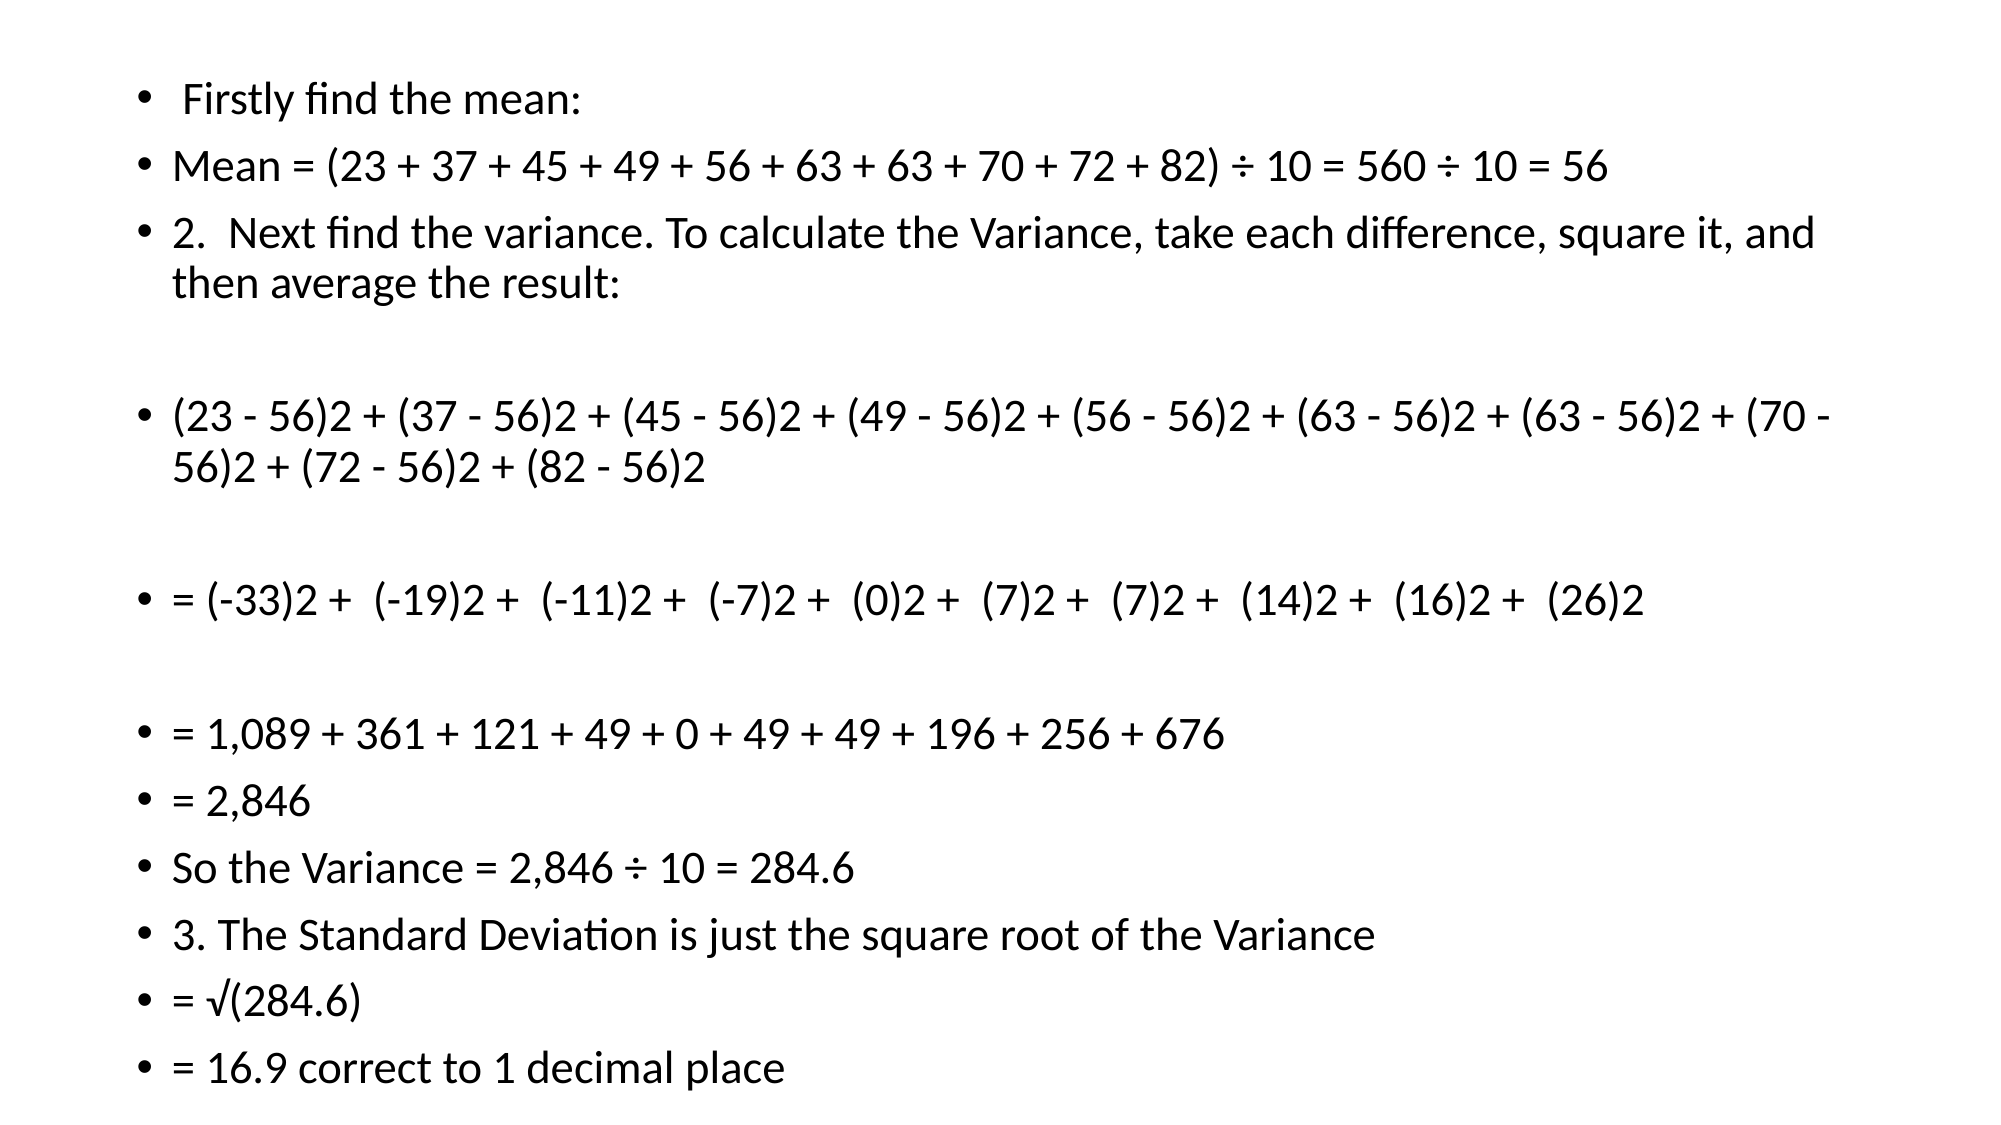

Firstly find the mean:
Mean = (23 + 37 + 45 + 49 + 56 + 63 + 63 + 70 + 72 + 82) ÷ 10 = 560 ÷ 10 = 56
2.  Next find the variance. To calculate the Variance, take each difference, square it, and then average the result:

(23 - 56)2 + (37 - 56)2 + (45 - 56)2 + (49 - 56)2 + (56 - 56)2 + (63 - 56)2 + (63 - 56)2 + (70 - 56)2 + (72 - 56)2 + (82 - 56)2

= (-33)2 +  (-19)2 +  (-11)2 +  (-7)2 +  (0)2 +  (7)2 +  (7)2 +  (14)2 +  (16)2 +  (26)2

= 1,089 + 361 + 121 + 49 + 0 + 49 + 49 + 196 + 256 + 676
= 2,846
So the Variance = 2,846 ÷ 10 = 284.6
3. The Standard Deviation is just the square root of the Variance
= √(284.6)
= 16.9 correct to 1 decimal place